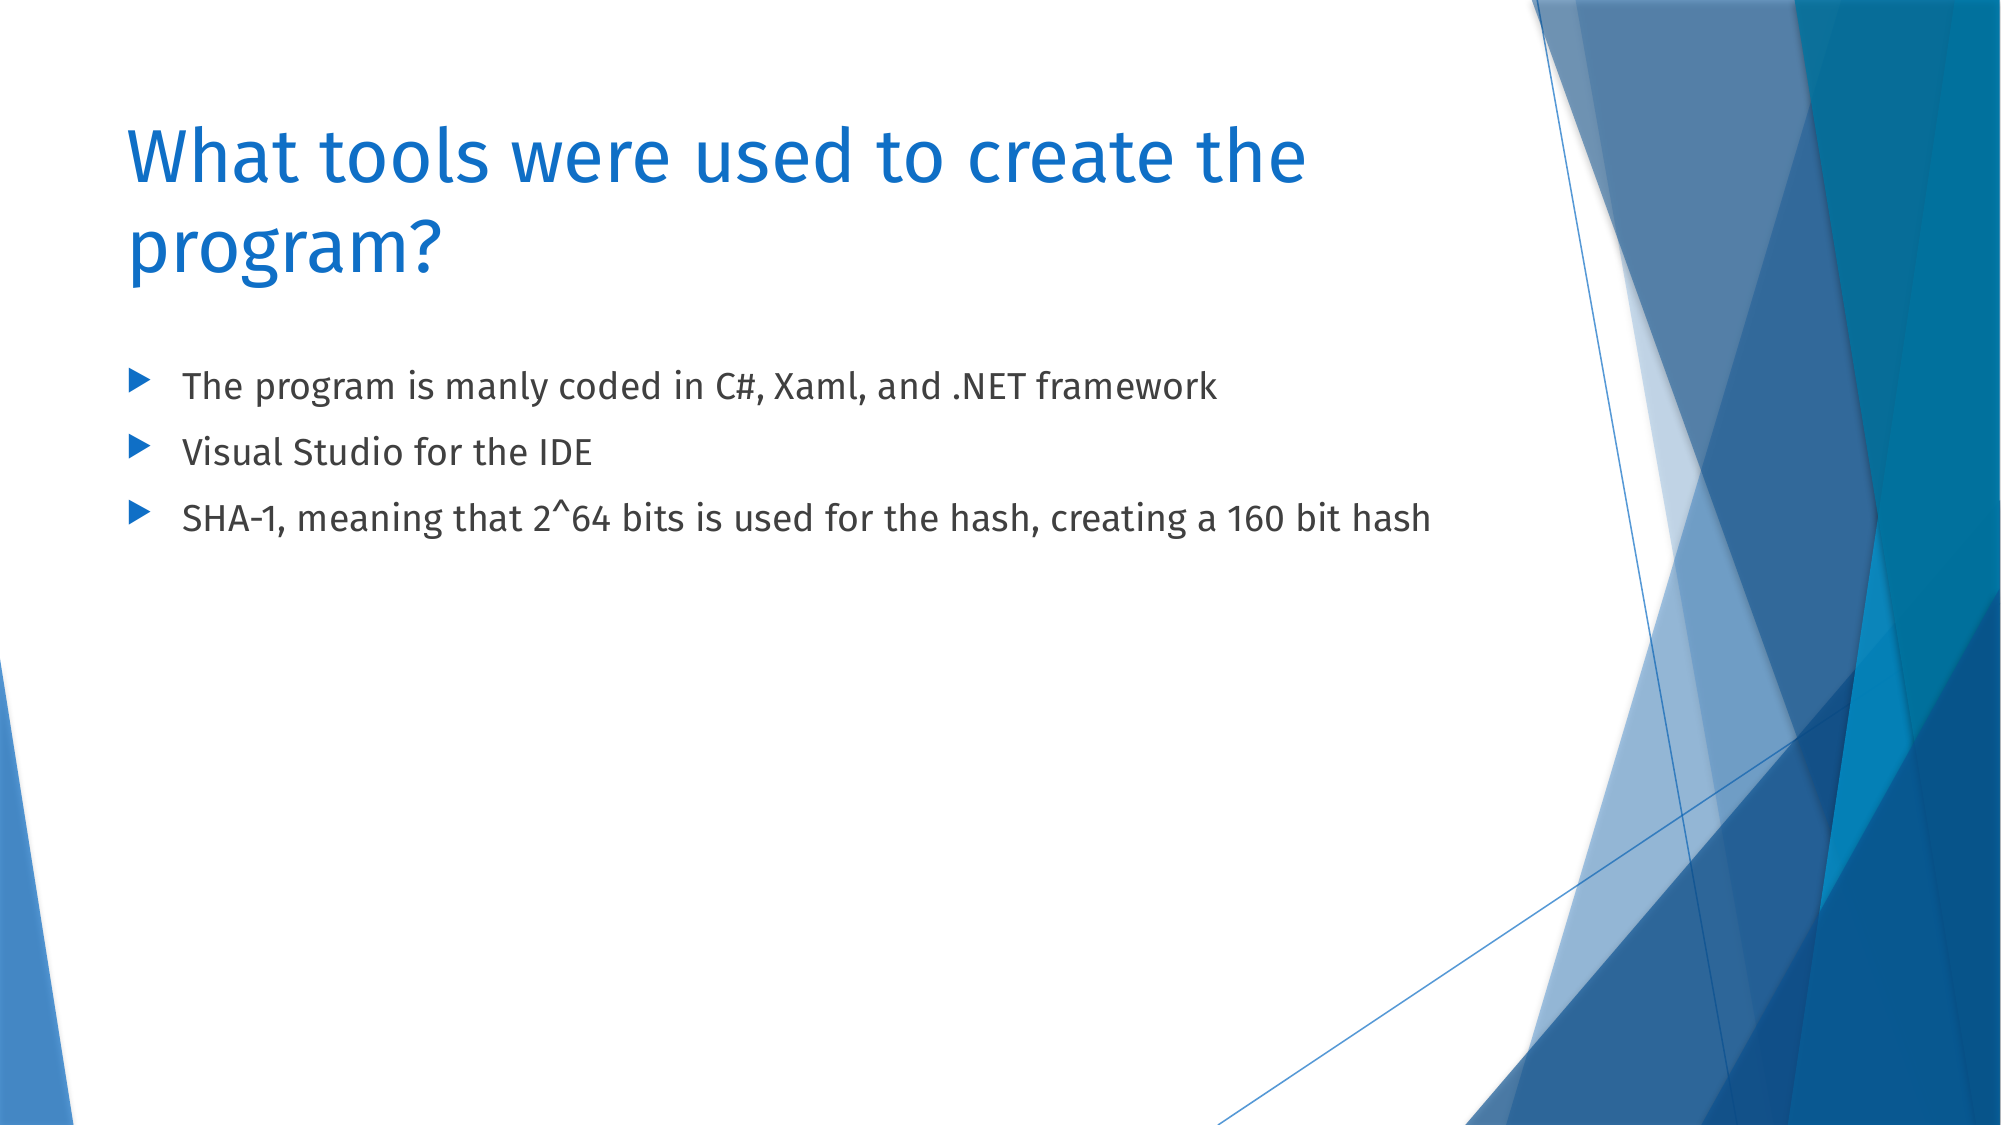

# What tools were used to create the program?
The program is manly coded in C#, Xaml, and .NET framework
Visual Studio for the IDE
SHA-1, meaning that 2^64 bits is used for the hash, creating a 160 bit hash